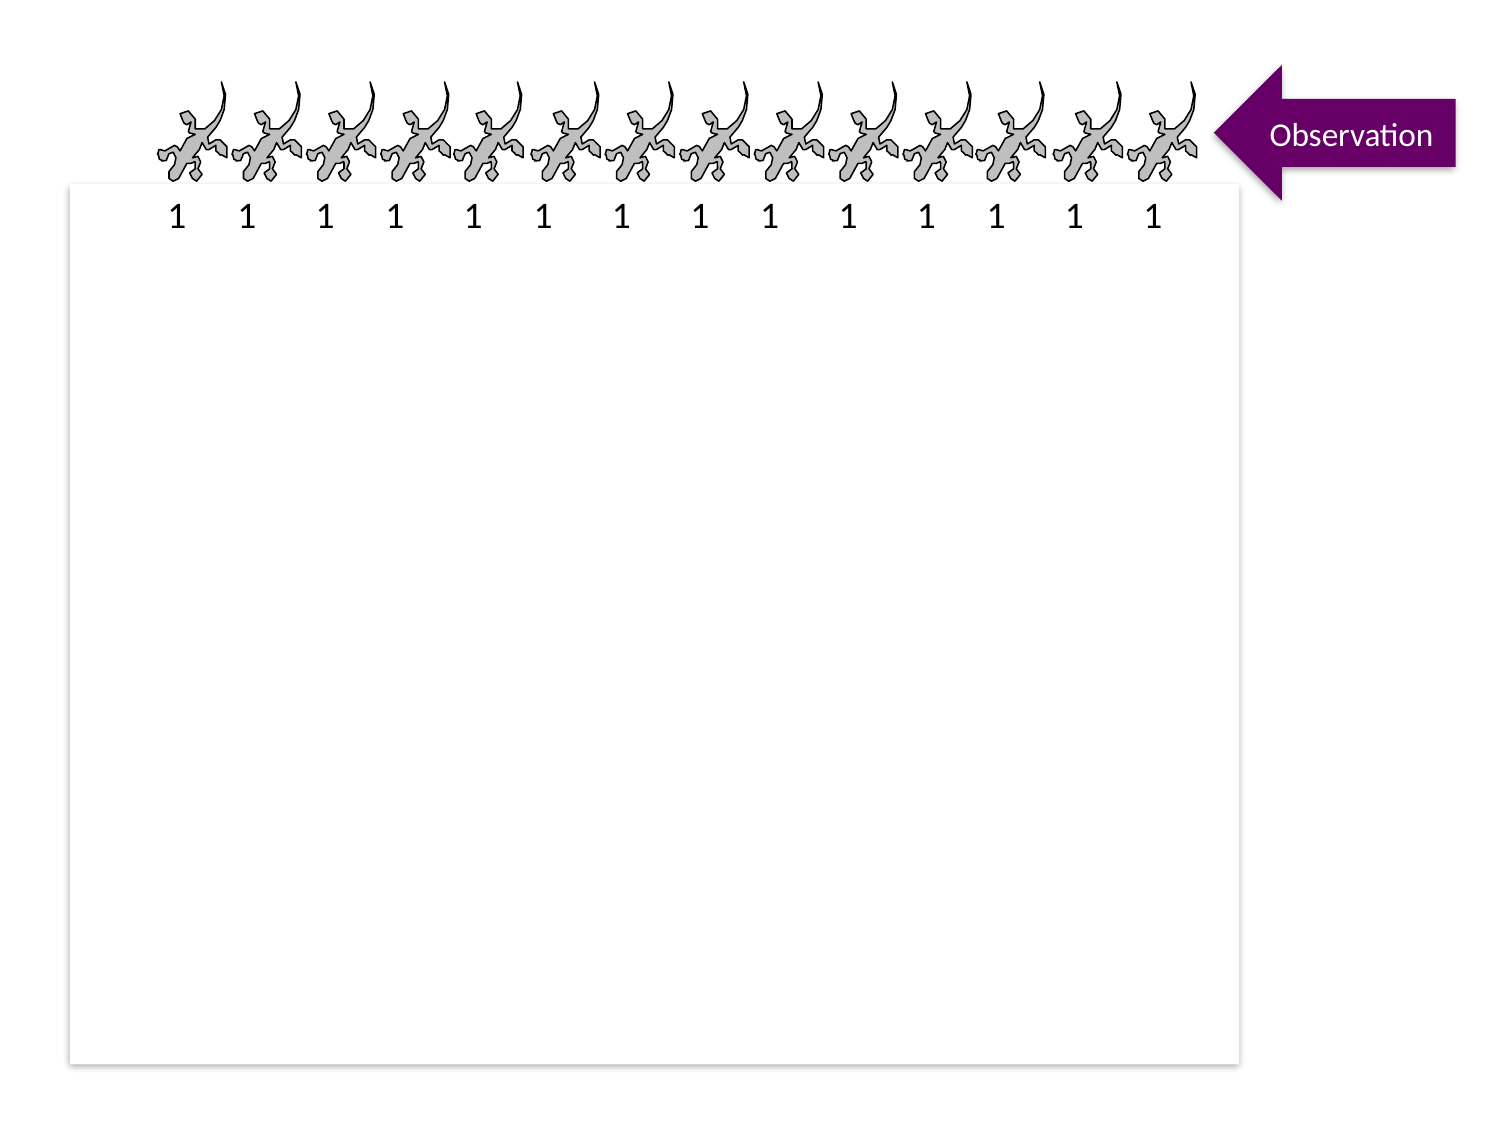

Observation

  1      1       1      1       1      1       1       1      1       1       1      1       1       1